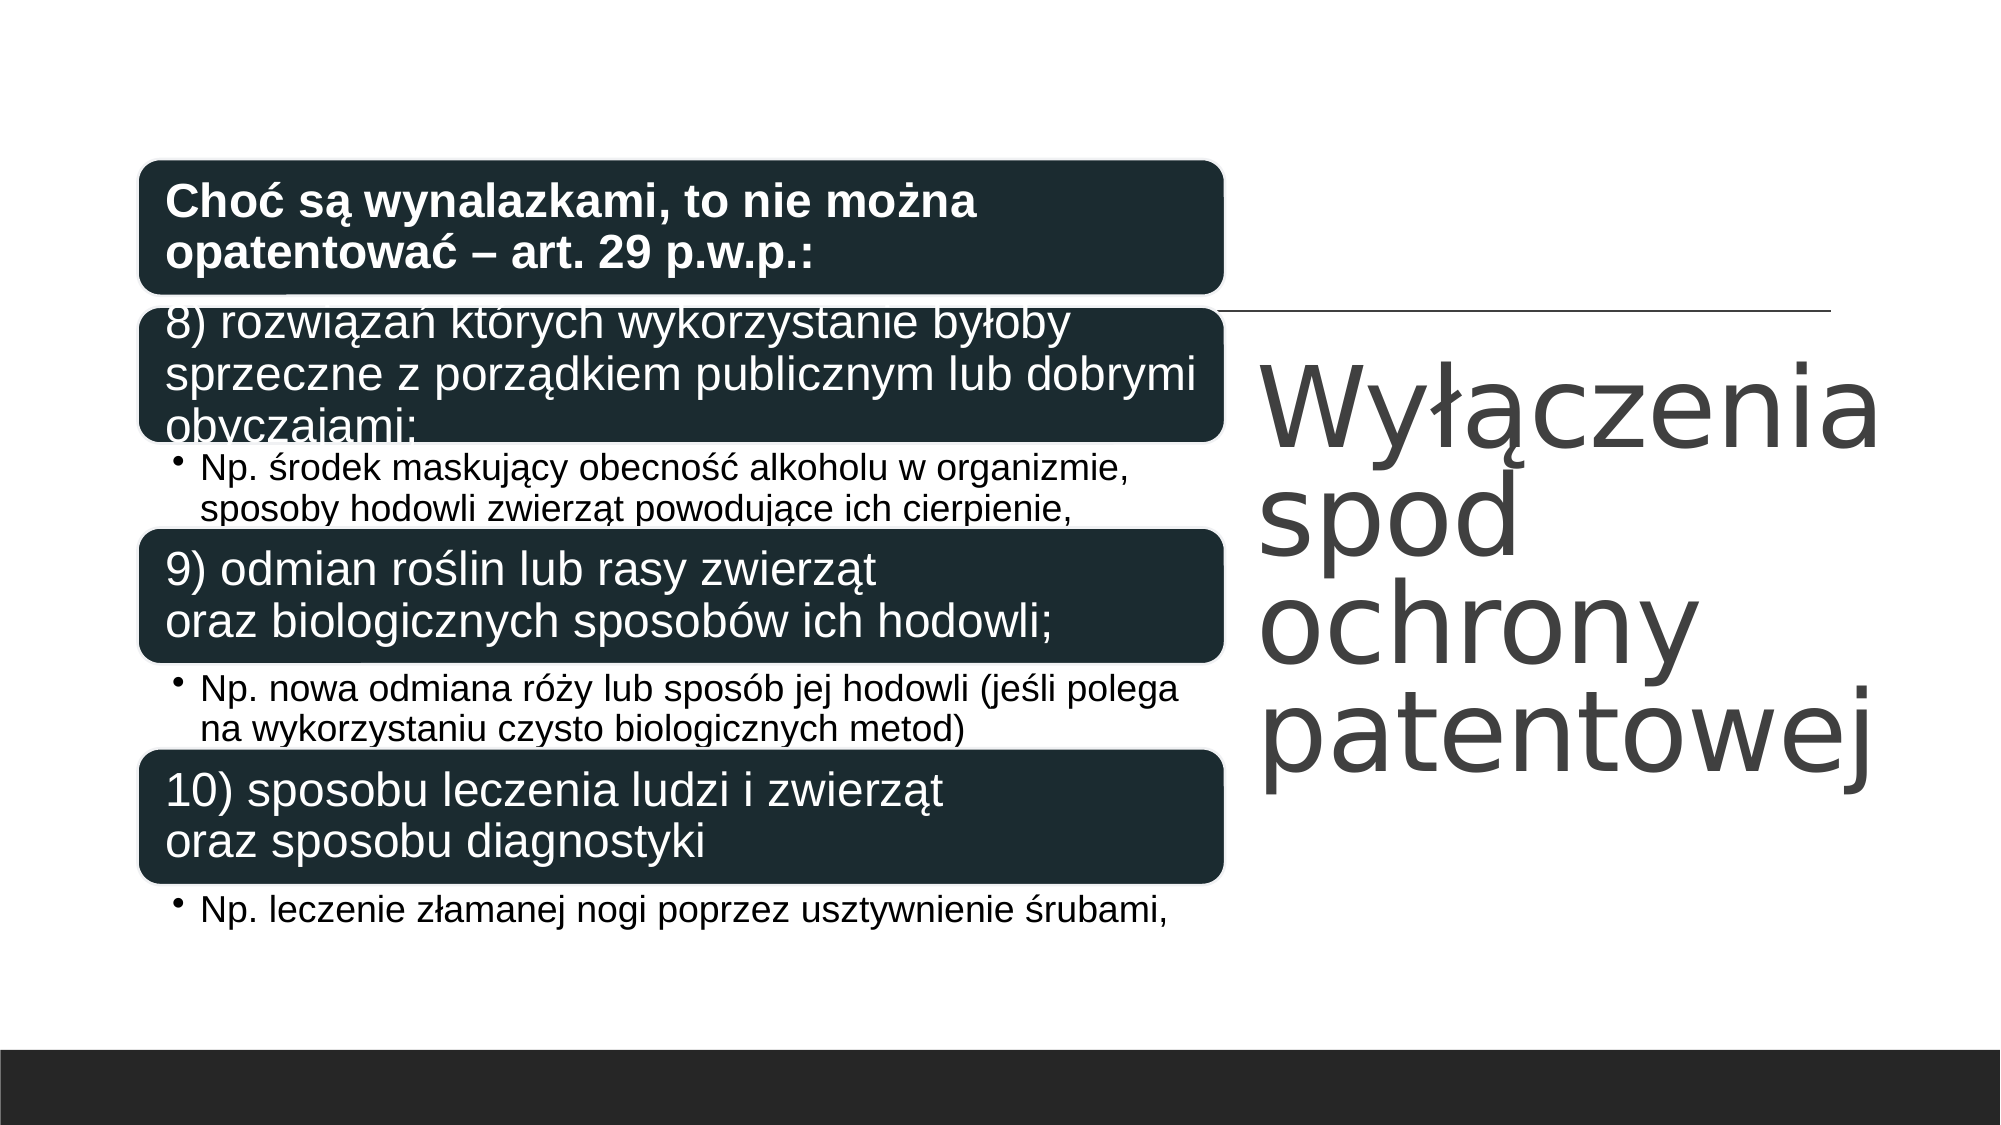

# Wyłączenia spod ochrony patentowej
Choć są wynalazkami, to nie można opatentować – art. 29 p.w.p.:
8) rozwiązań których wykorzystanie byłoby sprzeczne z porządkiem publicznym lub dobrymi obyczajami;
Np. środek maskujący obecność alkoholu w organizmie, sposoby hodowli zwierząt powodujące ich cierpienie,
9) odmian roślin lub rasy zwierząt oraz biologicznych sposobów ich hodowli;
Np. nowa odmiana róży lub sposób jej hodowli (jeśli polega na wykorzystaniu czysto biologicznych metod)
10) sposobu leczenia ludzi i zwierząt oraz sposobu diagnostyki
Np. leczenie złamanej nogi poprzez usztywnienie śrubami,